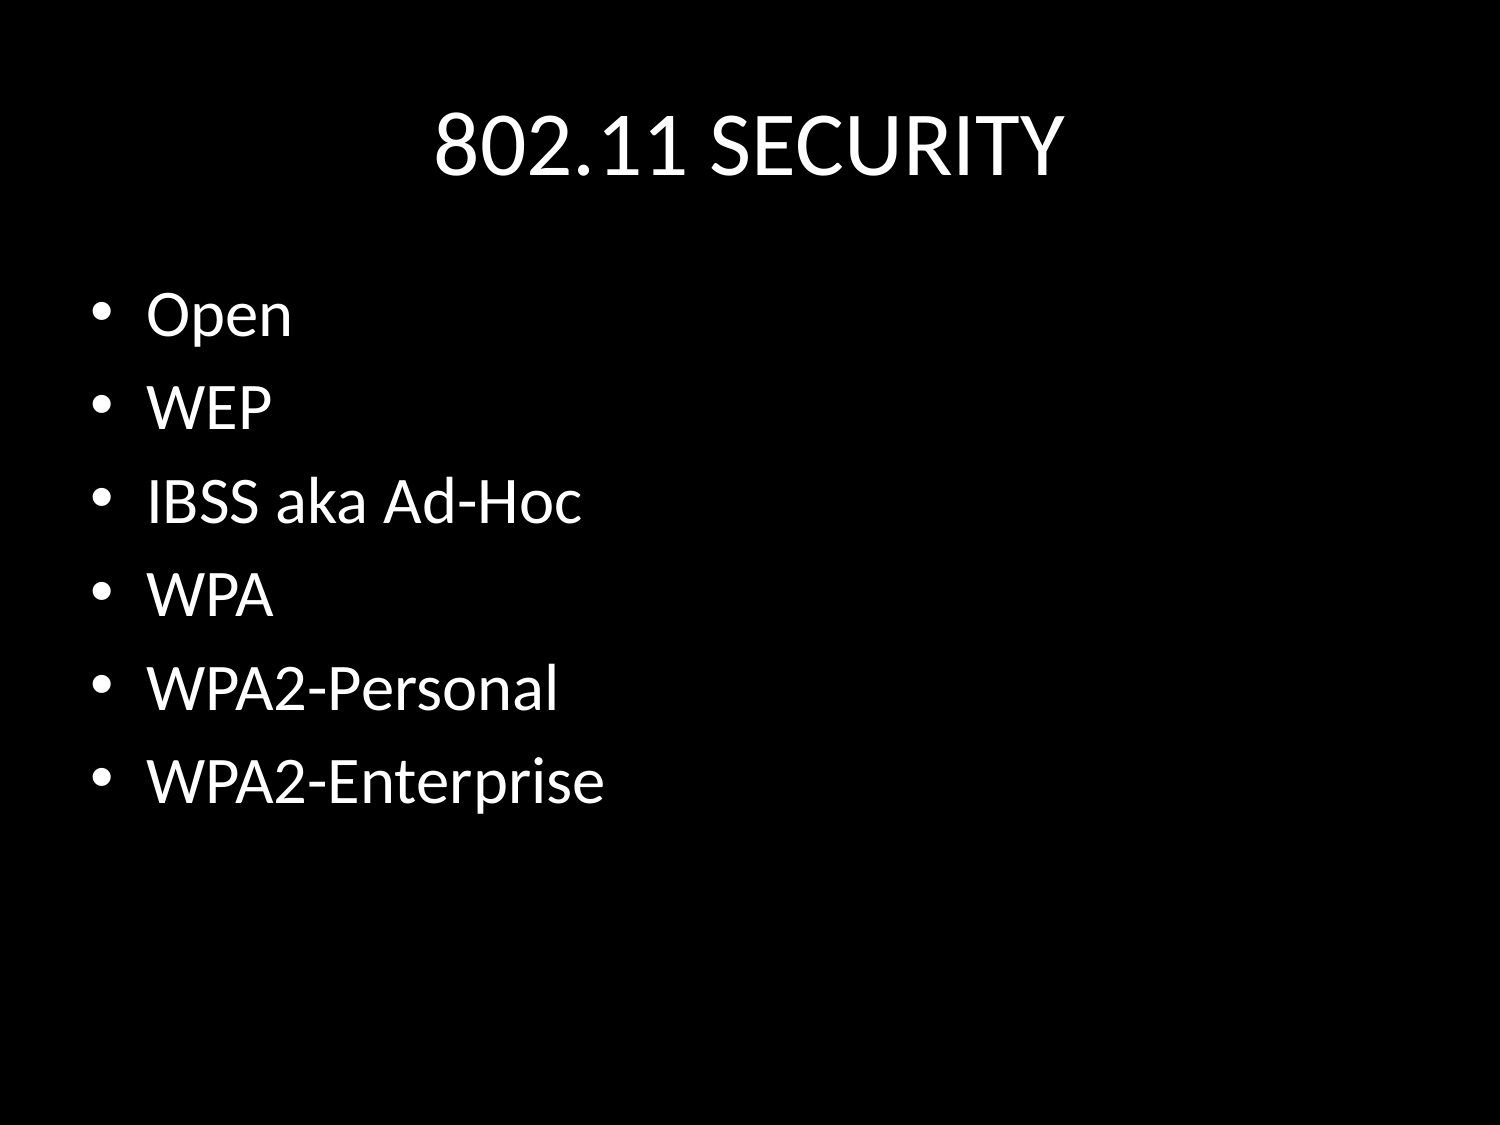

# 802.11 SECURITY
Open
WEP
IBSS aka Ad-Hoc
WPA
WPA2-Personal
WPA2-Enterprise